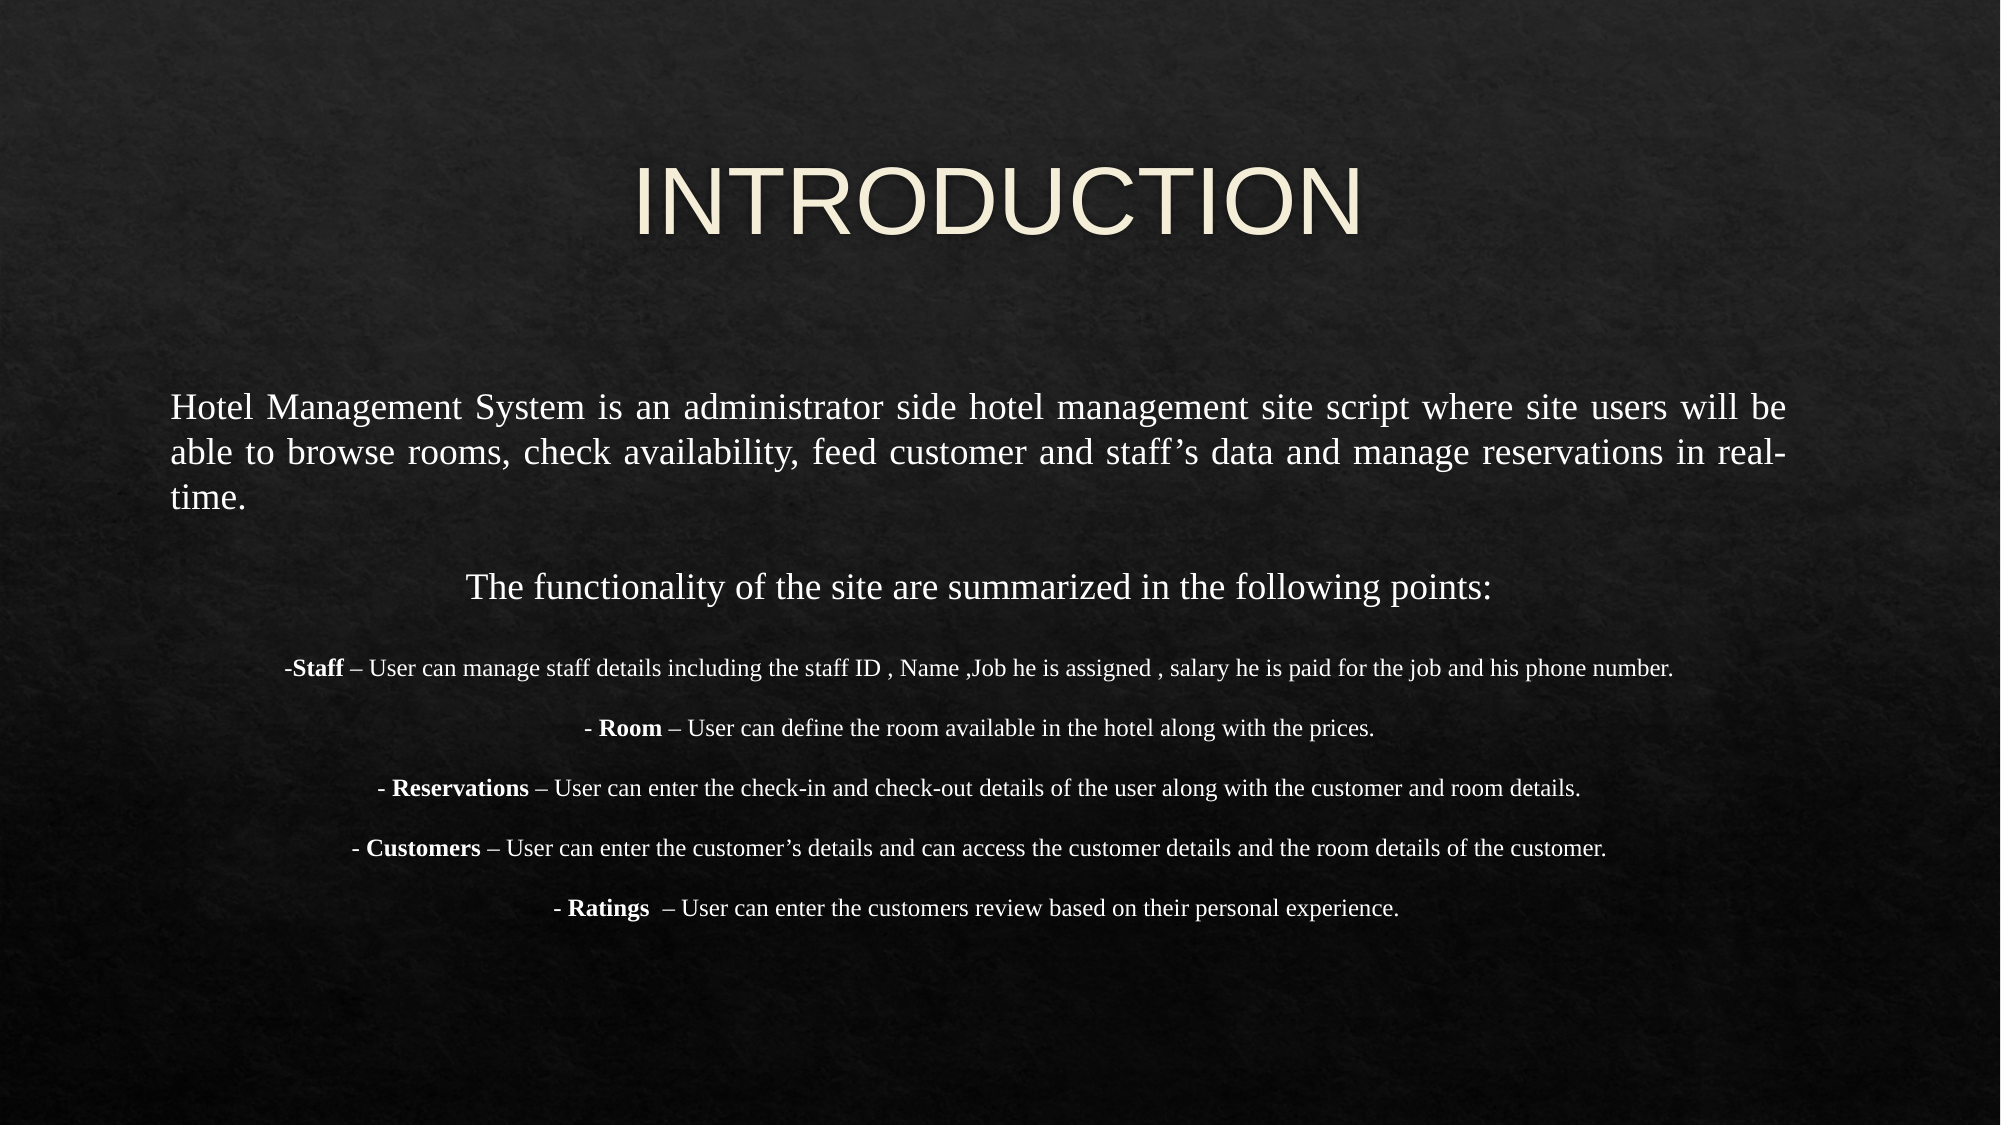

# INTRODUCTION
Hotel Management System is an administrator side hotel management site script where site users will be able to browse rooms, check availability, feed customer and staff’s data and manage reservations in real-time.

The functionality of the site are summarized in the following points:

-Staff – User can manage staff details including the staff ID , Name ,Job he is assigned , salary he is paid for the job and his phone number.

- Room – User can define the room available in the hotel along with the prices.

- Reservations – User can enter the check-in and check-out details of the user along with the customer and room details.

- Customers – User can enter the customer’s details and can access the customer details and the room details of the customer.

- Ratings  – User can enter the customers review based on their personal experience.